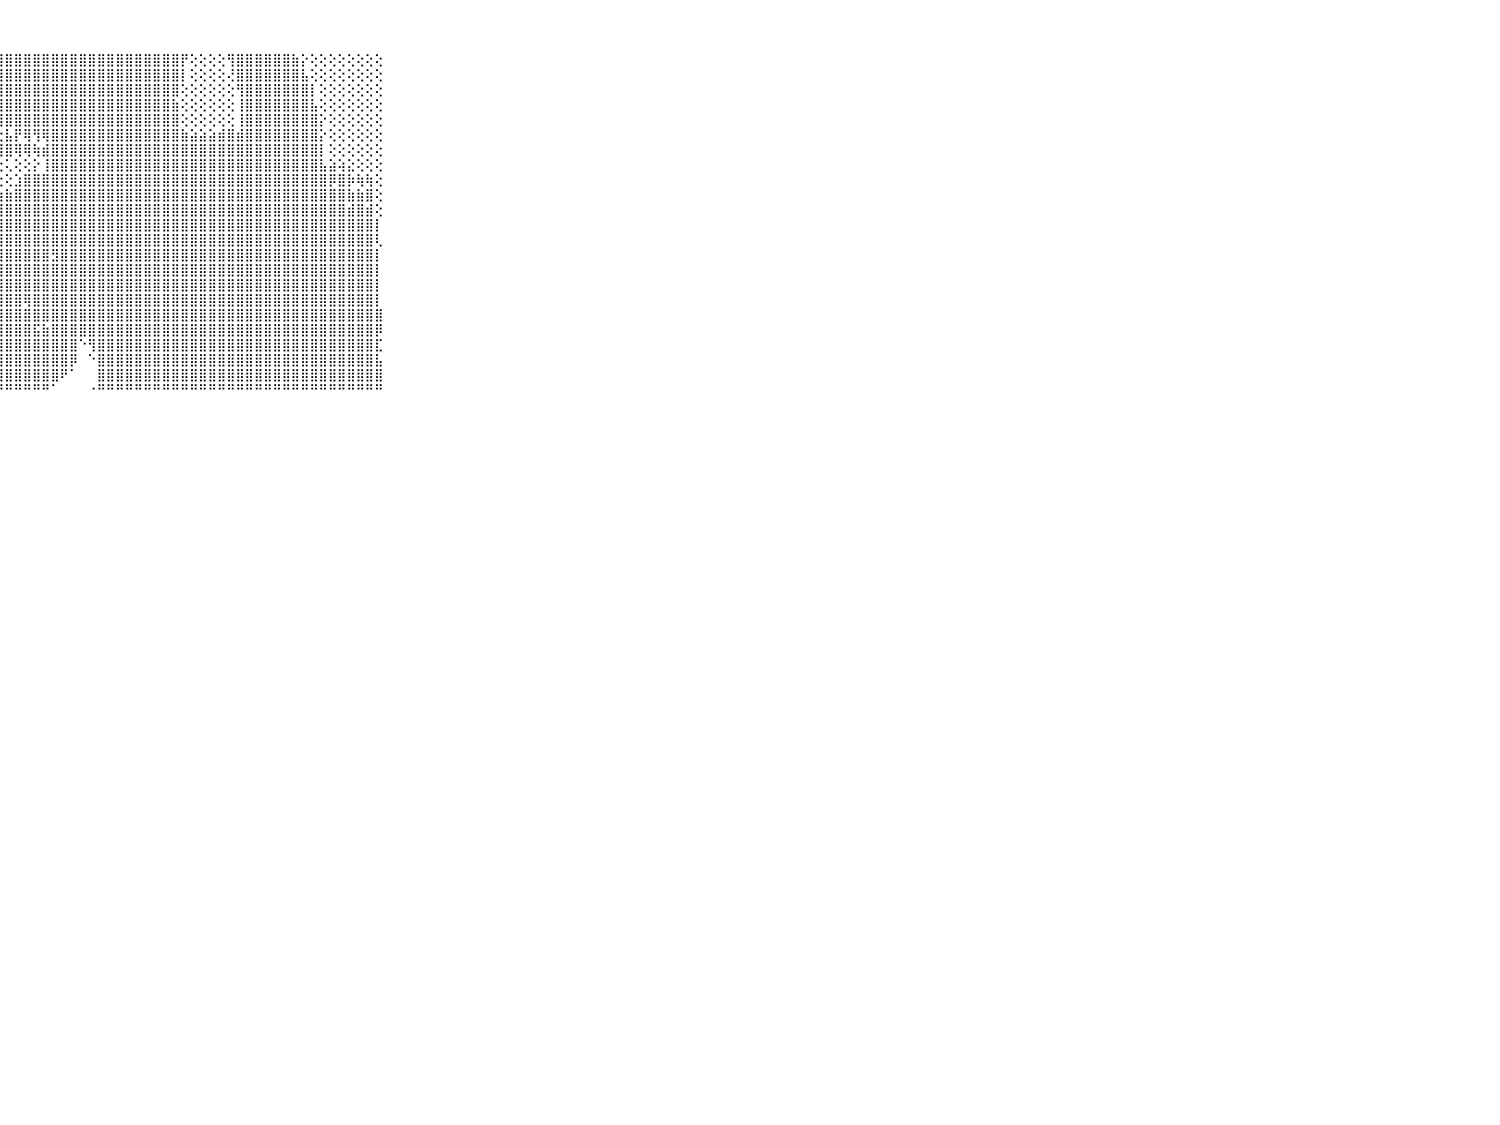

⠀⠀⠀⠀⠀⠀⠀⠀⠀⠀⠀⣿⣿⣿⣿⣿⣿⣿⣿⣿⣿⣿⣿⣿⣿⣿⣿⣿⣿⣿⣿⣿⣿⣿⣿⣿⣿⣿⣿⣿⣿⣿⣿⣿⣿⣿⣿⡟⢕⢕⢕⢕⢻⣿⣿⣿⣿⣿⣿⣷⡕⢕⢕⢕⢕⢕⢕⢕⢕⠀⠀⠀⠀⠀⠀⠀⠀⠀⠀⠀⠀
⠀⠀⠀⠀⠀⠀⠀⠀⠀⠀⠀⣿⣿⣿⣿⣿⣿⣿⣿⣿⣿⣿⣿⣿⣿⣿⣿⣿⣿⣿⣿⣿⣿⣿⣿⣿⣿⣿⣿⣿⣿⣿⣿⣿⣿⣿⣿⡇⢕⢕⢕⢕⢜⣿⣿⣿⣿⣿⣿⣿⣧⢕⢕⢕⢕⢕⢕⢕⢕⠀⠀⠀⠀⠀⠀⠀⠀⠀⠀⠀⠀
⠀⠀⠀⠀⠀⠀⠀⠀⠀⠀⠀⣿⣿⣿⣿⣿⣿⣿⣿⣿⣿⣿⣿⣿⣿⣿⣿⣿⣿⣿⣿⣿⣿⣿⣿⣿⣿⣿⣿⣿⣿⣿⣿⣿⣿⣿⣿⢕⢕⢕⢕⢕⢕⢻⣿⣿⣿⣿⣿⣿⣿⡇⢕⢕⢕⢕⢕⢕⢕⠀⠀⠀⠀⠀⠀⠀⠀⠀⠀⠀⠀
⠀⠀⠀⠀⠀⠀⠀⠀⠀⠀⠀⣿⣿⣿⣿⣿⣿⣿⣿⣿⣿⣿⣿⣿⣿⣿⣿⣿⣿⣿⣿⣿⣿⣿⣿⣿⣿⣿⣿⣿⣿⣿⣿⣿⣿⣿⣷⢕⢕⢕⢕⢕⢕⢸⣿⣿⣿⣿⣿⣿⣿⣧⢕⢕⢕⢕⢕⢕⢕⠀⠀⠀⠀⠀⠀⠀⠀⠀⠀⠀⠀
⠀⠀⠀⠀⠀⠀⠀⠀⠀⠀⠀⣿⣿⣿⣿⣿⣿⣿⣿⣿⣿⣿⣿⣿⣿⣿⣿⣿⣿⣿⣿⣿⣿⣿⣿⣿⣿⣿⣿⣿⣿⣿⣿⣿⣿⣿⣿⢕⢕⢕⢕⢕⢕⢸⣿⣿⣿⣿⣿⣿⣿⣿⡕⢕⢕⢕⢕⢕⢕⠀⠀⠀⠀⠀⠀⠀⠀⠀⠀⠀⠀
⠀⠀⠀⠀⠀⠀⠀⠀⠀⠀⠀⣿⣿⣿⣿⣿⣿⣿⣿⣿⣿⣿⢟⢕⢕⢕⢅⢕⣧⡟⢿⢻⢿⣿⣿⣿⣿⣿⣿⣿⣿⣿⣿⣿⣿⣿⣿⣷⣵⣵⣵⣾⣿⣾⣿⣿⣿⣿⣿⣿⣿⣿⡕⢕⢕⢕⢕⢕⢕⠀⠀⠀⠀⠀⠀⠀⠀⠀⠀⠀⠀
⠀⠀⠀⠀⠀⠀⠀⠀⠀⠀⠀⣿⣿⣿⣿⣿⣿⣿⣿⡏⢕⠕⢅⢕⢜⢇⣕⣾⣿⢿⢿⢷⣾⣿⣿⣿⣿⣿⣿⣿⣿⣿⣿⣿⣿⣿⣿⣿⣿⣿⣿⣿⣿⣿⣿⣿⣿⣿⣿⣿⣿⣿⡇⢕⢕⢕⢕⢕⢕⠀⠀⠀⠀⠀⠀⠀⠀⠀⠀⠀⠀
⠀⠀⠀⠀⠀⠀⠀⠀⠀⠀⠀⣿⣿⣿⣿⣿⣿⣿⢝⢇⢔⢄⢕⣕⢿⢟⢝⢕⢅⢕⢕⡕⢸⣿⣿⣿⣿⣿⣿⣿⣿⣿⣿⣿⣿⣿⣿⣿⣿⣿⣿⣿⣿⣿⣿⣿⣿⣿⣿⣿⣿⣿⣧⣵⢵⣕⢕⢕⢕⠀⠀⠀⠀⠀⠀⠀⠀⠀⠀⠀⠀
⠀⠀⠀⠀⠀⠀⠀⠀⠀⠀⠀⣿⣿⣿⣿⣿⣿⢏⣇⢕⡕⢧⡕⢅⢱⢕⢕⢕⢕⣱⣿⣿⣿⣿⣿⣿⣿⣿⣿⣿⣿⣿⣿⣿⣿⣿⣿⣿⣿⣿⣿⣿⣿⣿⣿⣿⣿⣿⣿⣿⣿⣿⣿⡿⣿⡷⢷⢷⢕⠀⠀⠀⠀⠀⠀⠀⠀⠀⠀⠀⠀
⠀⠀⠀⠀⠀⠀⠀⠀⠀⠀⠀⣿⣿⣿⣿⣿⣿⡷⢿⢱⣵⣷⣼⣵⣿⣷⣷⣷⣷⣿⣿⣿⣿⣿⣿⣿⣿⣿⣿⣿⣿⣿⣿⣿⣿⣿⣿⣿⣿⣿⣿⣿⣿⣿⣿⣿⣿⣿⣿⣿⣿⣿⣿⣿⣿⣷⣷⣿⢕⠀⠀⠀⠀⠀⠀⠀⠀⠀⠀⠀⠀
⠀⠀⠀⠀⠀⠀⠀⠀⠀⠀⠀⣿⣿⣿⣿⣿⣿⡇⣕⢕⣿⣿⣿⣿⣿⣿⣿⣿⣿⣿⣿⣿⣿⣿⣿⣿⣿⣿⣿⣿⣿⣿⣿⣿⣿⣿⣿⣿⣿⣿⣿⣿⣿⣿⣿⣿⣿⣿⣿⣿⣿⣿⣿⣿⣿⣾⣿⣾⢕⠀⠀⠀⠀⠀⠀⠀⠀⠀⠀⠀⠀
⠀⠀⠀⠀⠀⠀⠀⠀⠀⠀⠀⣿⣿⣿⣿⣿⣿⡇⢕⢗⣿⣿⣿⣿⣿⣿⣿⣿⣿⣿⣿⣿⣿⣿⣿⣿⣿⣿⣿⣿⣿⣿⣿⣿⣿⣿⣿⣿⣿⣿⣿⣿⣿⣿⣿⣿⣿⣿⣿⣿⣿⣿⣿⣿⣿⣿⣿⣿⡇⠀⠀⠀⠀⠀⠀⠀⠀⠀⠀⠀⠀
⠀⠀⠀⠀⠀⠀⠀⠀⠀⠀⠀⣿⣿⣿⣿⣿⣿⣿⢕⢕⣿⣿⣿⣿⣿⣿⣿⣿⣿⣿⣿⣿⣿⣿⣿⣿⣿⣿⣿⣿⣿⣿⣿⣿⣿⣿⣿⣿⣿⣿⣿⣿⣿⣿⣿⣿⣿⣿⣿⣿⣿⣿⣿⣿⣿⣿⣿⣿⢇⠀⠀⠀⠀⠀⠀⠀⠀⠀⠀⠀⠀
⠀⠀⠀⠀⠀⠀⠀⠀⠀⠀⠀⣿⣿⣿⣿⣿⣿⣿⣇⢕⣿⣿⣿⣿⣿⣿⣿⣿⣿⣿⣿⣿⣿⣻⣿⣿⣿⣿⣿⣿⣿⣿⣿⣿⣿⣿⣿⣿⣿⣿⣿⣿⣿⣿⣿⣿⣿⣿⣿⣿⣿⣿⣿⣿⣿⣿⣿⣿⡇⠀⠀⠀⠀⠀⠀⠀⠀⠀⠀⠀⠀
⠀⠀⠀⠀⠀⠀⠀⠀⠀⠀⠀⣿⣿⣿⣿⣿⣿⣿⣿⣧⣿⣿⣿⣿⣿⣿⣿⣿⣿⣿⣿⣿⣿⣿⣿⣿⣿⣿⣿⣿⣿⣿⣿⣿⣿⣿⣿⣿⣿⣿⣿⣿⣿⣿⣿⣿⣿⣿⣿⣿⣿⣿⣿⣿⣿⣿⣿⣿⡇⠀⠀⠀⠀⠀⠀⠀⠀⠀⠀⠀⠀
⠀⠀⠀⠀⠀⠀⠀⠀⠀⠀⠀⣿⣿⣿⣿⣿⣿⣿⣿⣿⣿⣿⣿⣿⣿⣿⣿⣿⣿⣿⣿⣿⣿⣿⣿⣿⣿⣿⣿⣿⣿⣿⣿⣿⣿⣿⣿⣿⣿⣿⣿⣿⣿⣿⣿⣿⣿⣿⣿⣿⣿⣿⣿⣿⣿⣿⣿⣿⡇⠀⠀⠀⠀⠀⠀⠀⠀⠀⠀⠀⠀
⠀⠀⠀⠀⠀⠀⠀⠀⠀⠀⠀⣿⣿⣿⣿⣿⣿⣿⣿⣿⣿⣿⣿⣿⣿⣿⣿⣿⣿⣿⢿⣿⣿⣿⣿⣿⣿⣿⣿⣿⣿⣿⣿⣿⣿⣿⣿⣿⣿⣿⣿⣿⣿⣿⣿⣿⣿⣿⣿⣿⣿⣿⣿⣿⣿⣿⣿⣿⡇⠀⠀⠀⠀⠀⠀⠀⠀⠀⠀⠀⠀
⠀⠀⠀⠀⠀⠀⠀⠀⠀⠀⠀⣿⣿⣿⣿⣿⣿⣿⣿⣿⣿⣿⣿⣿⣿⣿⣿⣿⣿⣿⣿⣿⣿⣿⣿⣿⣿⣿⣿⣿⣿⣿⣿⣿⣿⣿⣿⣿⣿⣿⣿⣿⣿⣿⣿⣿⣿⣿⣿⣿⣿⣿⣿⣿⣿⣿⣿⣿⣿⠀⠀⠀⠀⠀⠀⠀⠀⠀⠀⠀⠀
⠀⠀⠀⠀⠀⠀⠀⠀⠀⠀⠀⣿⣿⣿⣿⣿⣿⣿⣿⣿⣿⣿⣿⣿⣿⣿⣿⣿⣿⣿⣿⣯⣷⣿⣿⣿⣿⣿⣿⣿⣿⣿⣿⣿⣿⣿⣿⣿⣿⣿⣿⣿⣿⣿⣿⣿⣿⣿⣿⣿⣿⣿⣿⣿⣿⣿⣿⣿⡿⠀⠀⠀⠀⠀⠀⠀⠀⠀⠀⠀⠀
⠀⠀⠀⠀⠀⠀⠀⠀⠀⠀⠀⣿⣿⣿⣿⣿⣿⣿⣿⣿⣿⣿⣿⣿⣿⣿⣿⣿⣿⣿⣿⣿⣿⣿⣿⣿⠑⢻⣿⣿⣿⣿⣿⣿⣿⣿⣿⣿⣿⣿⣿⣿⣿⣿⣿⣿⣿⣿⣿⣿⣿⣿⣿⣿⣿⣿⣿⣿⣏⠀⠀⠀⠀⠀⠀⠀⠀⠀⠀⠀⠀
⠀⠀⠀⠀⠀⠀⠀⠀⠀⠀⠀⣿⣿⣿⣿⣿⣿⣿⣿⣿⣿⣿⡕⣿⣿⣿⣿⣿⣿⣿⣿⣿⣿⣿⣿⡿⠀⠑⣿⣿⣿⣿⣿⣿⣿⣿⣿⣿⣿⣿⣿⣿⣿⣿⣿⣿⣿⣿⣿⣿⣿⣿⣿⣿⣿⣿⣿⣿⣧⠀⠀⠀⠀⠀⠀⠀⠀⠀⠀⠀⠀
⠀⠀⠀⠀⠀⠀⠀⠀⠀⠀⠀⣿⣿⣿⣿⣿⣿⣿⣿⣿⣿⣿⣧⢜⢿⣿⣿⣿⣿⣿⣿⣿⣿⣿⠟⠁⠀⠀⣿⣿⣿⣿⣿⣿⣿⣿⣿⣿⣿⣿⣿⣿⣿⣿⣿⣿⣿⣿⣿⣿⣿⣿⣿⣿⣿⣿⣿⣿⣿⠀⠀⠀⠀⠀⠀⠀⠀⠀⠀⠀⠀
⠀⠀⠀⠀⠀⠀⠀⠀⠀⠀⠀⠛⠛⠛⠛⠛⠛⠛⠛⠛⠛⠛⠛⠑⠑⠙⠛⠛⠛⠛⠛⠛⠛⠁⠀⠀⠀⠐⠛⠛⠛⠛⠛⠛⠛⠛⠛⠛⠛⠛⠛⠛⠛⠛⠛⠛⠛⠛⠛⠛⠛⠛⠛⠛⠛⠛⠛⠛⠛⠀⠀⠀⠀⠀⠀⠀⠀⠀⠀⠀⠀